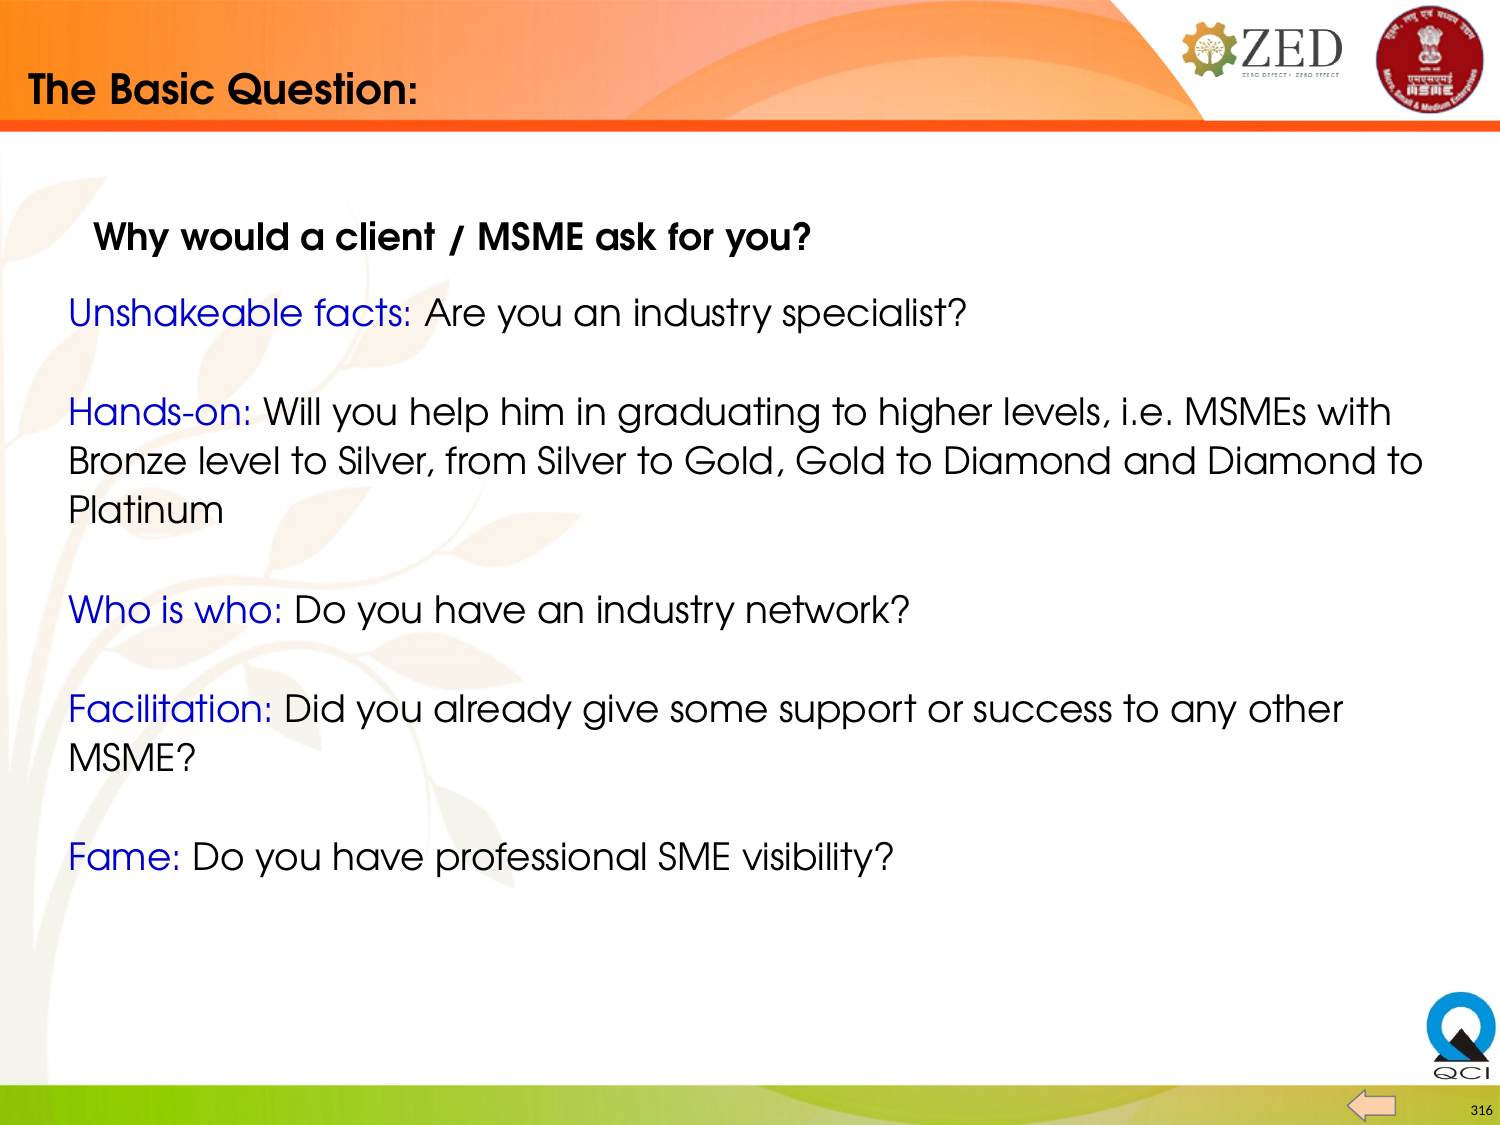

# The Basic Question:
Why would a client / MSME ask for you?
Unshakeable facts: Are you an industry specialist?

Hands-on: Will you help him in graduating to higher levels, i.e. MSMEs with Bronze level to Silver, from Silver to Gold, Gold to Diamond and Diamond to Platinum

Who is who: Do you have an industry network?

Facilitation: Did you already give some support or success to any other MSME?

Fame: Do you have professional SME visibility?